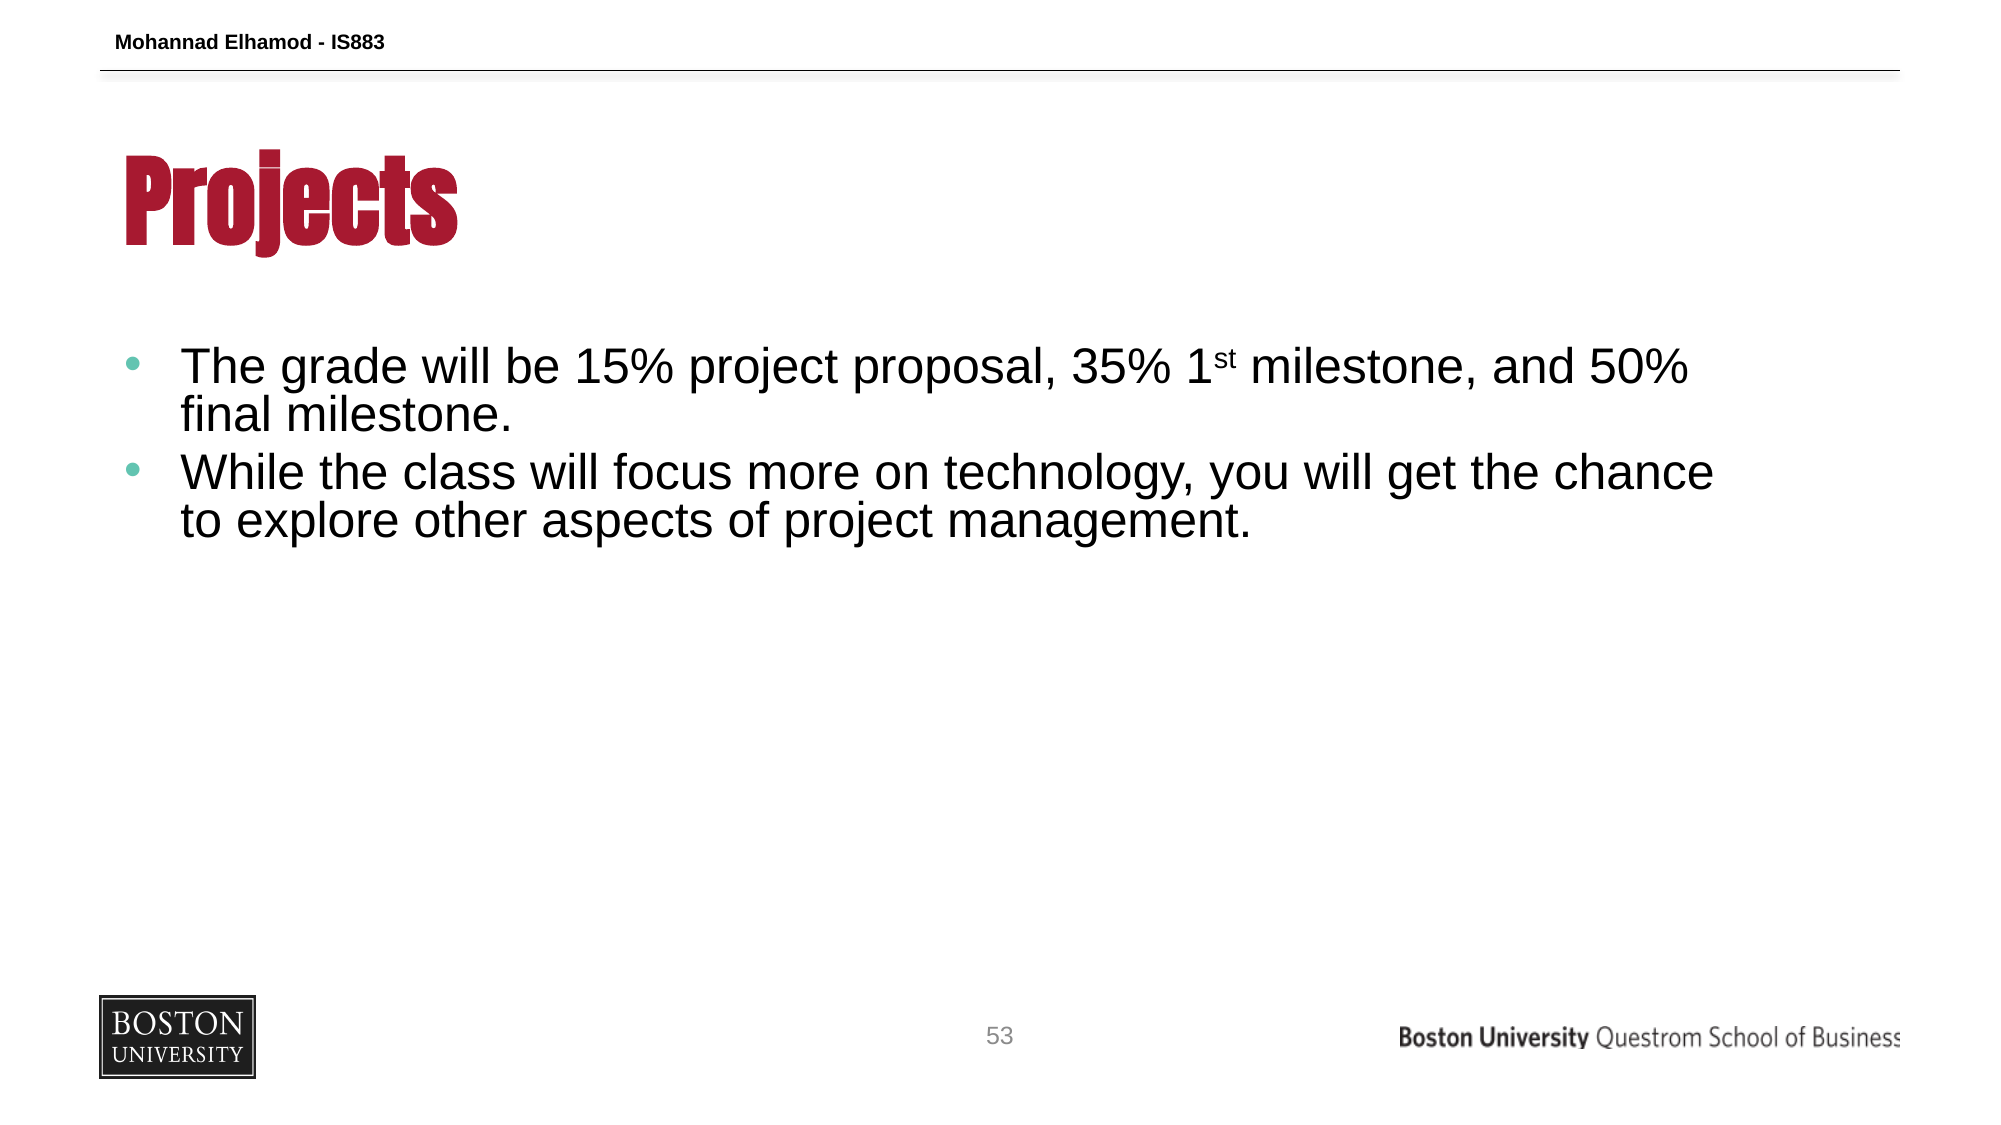

Mohannad Elhamod - IS883
# Projects
The grade will be 15% project proposal, 35% 1st milestone, and 50% final milestone.
While the class will focus more on technology, you will get the chance to explore other aspects of project management.
53